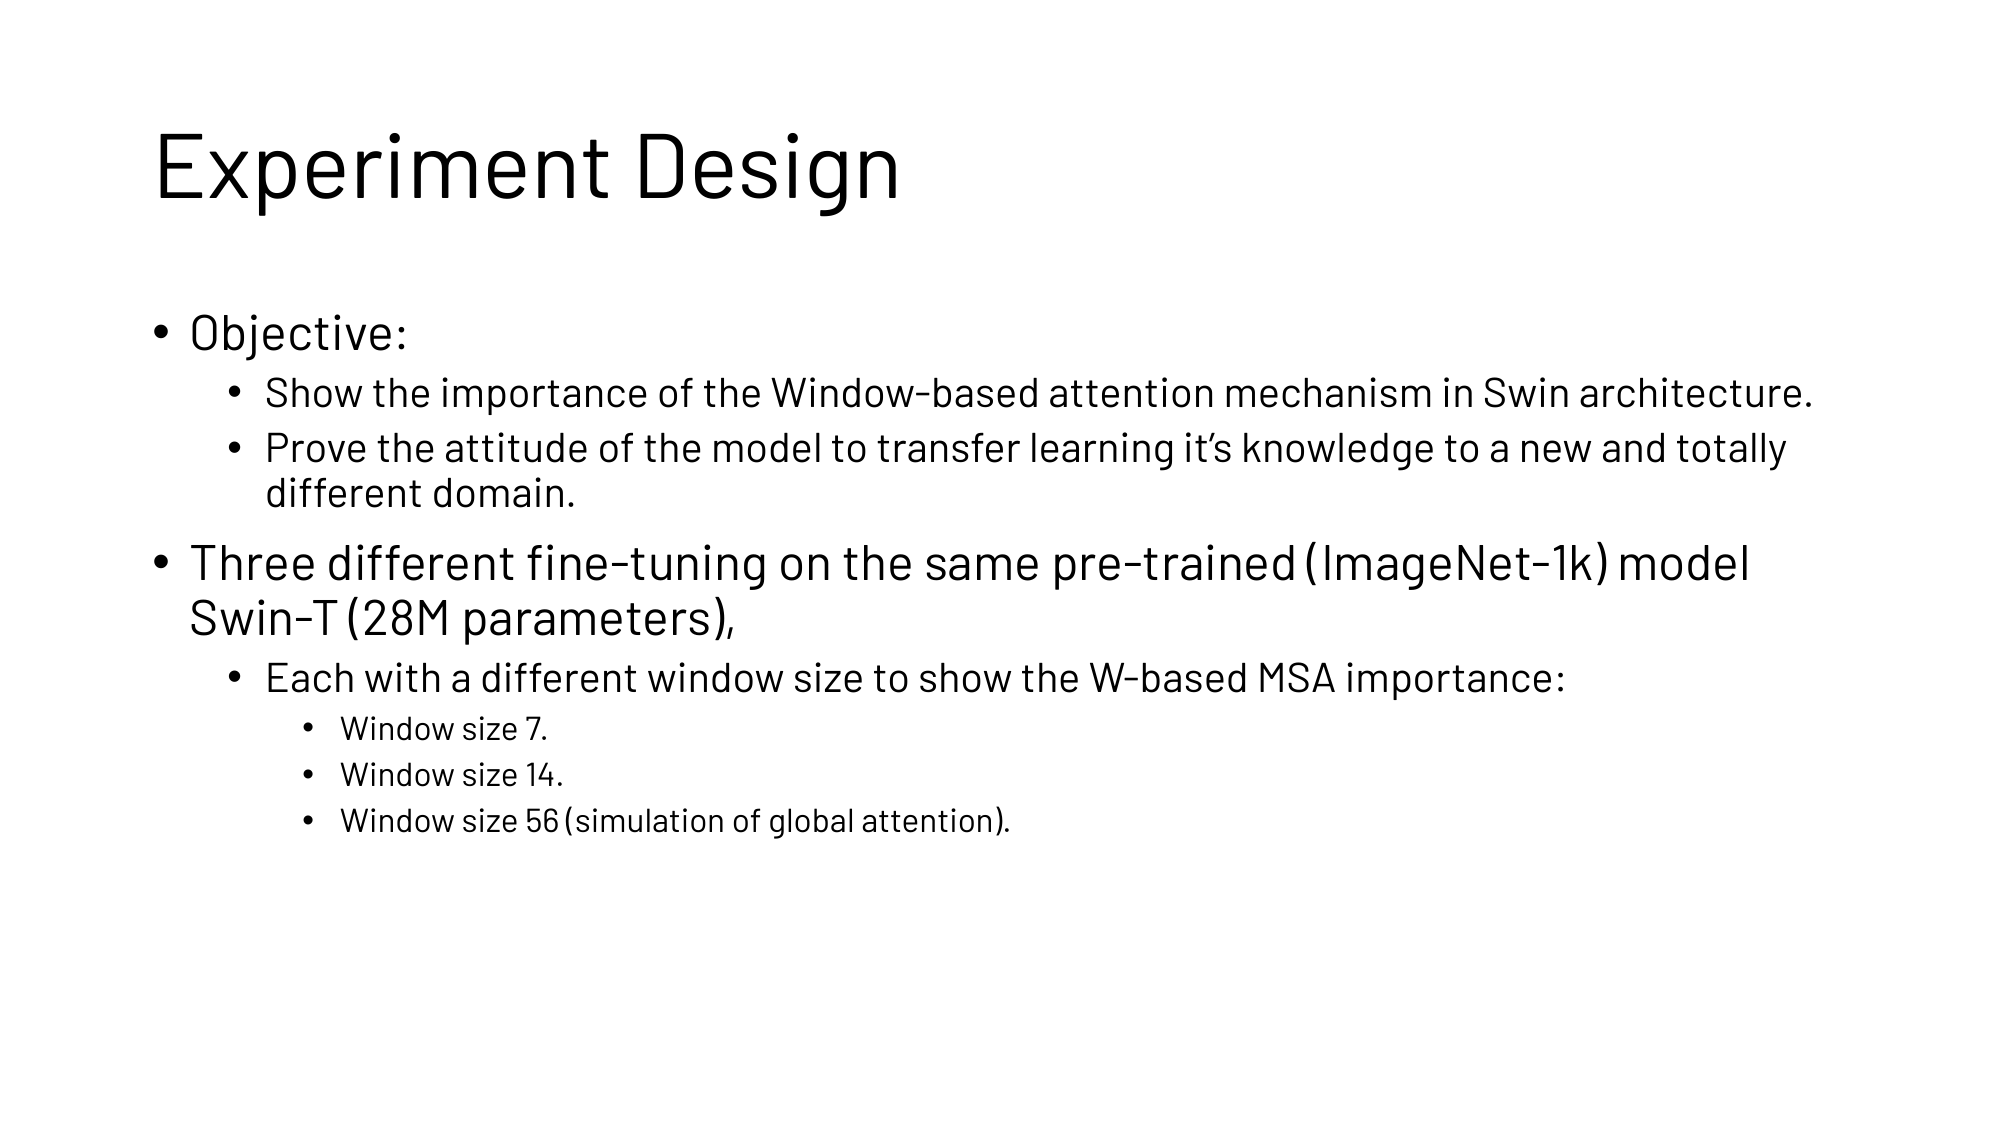

# Experiment Design
Objective:
Show the importance of the Window-based attention mechanism in Swin architecture.
Prove the attitude of the model to transfer learning it’s knowledge to a new and totally different domain.
Three different fine-tuning on the same pre-trained (ImageNet-1k) model Swin-T (28M parameters),
Each with a different window size to show the W-based MSA importance:
Window size 7.
Window size 14.
Window size 56 (simulation of global attention).